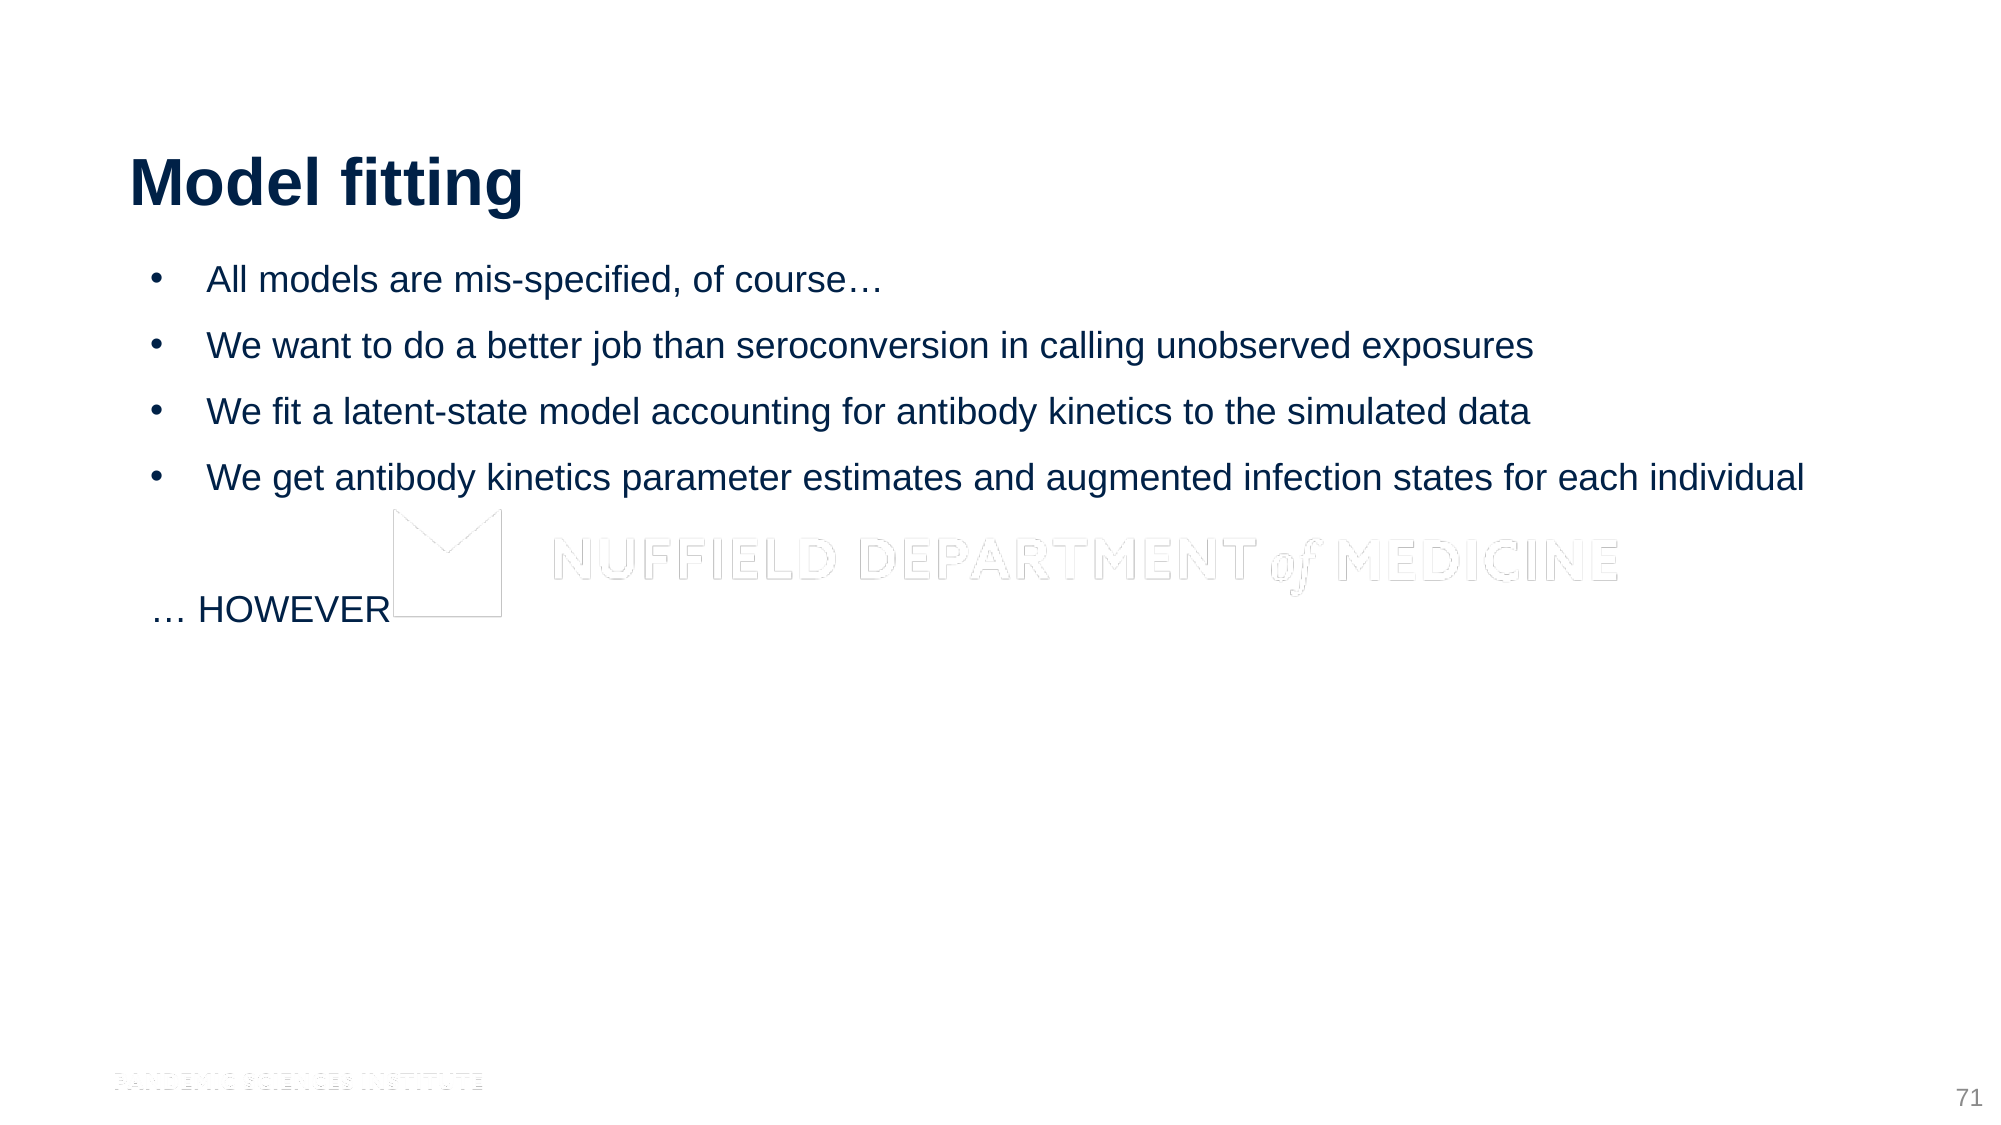

# Model fitting
All models are mis-specified, of course…
We want to do a better job than seroconversion in calling unobserved exposures
We fit a latent-state model accounting for antibody kinetics to the simulated data
We get antibody kinetics parameter estimates and augmented infection states for each individual

… HOWEVER
71